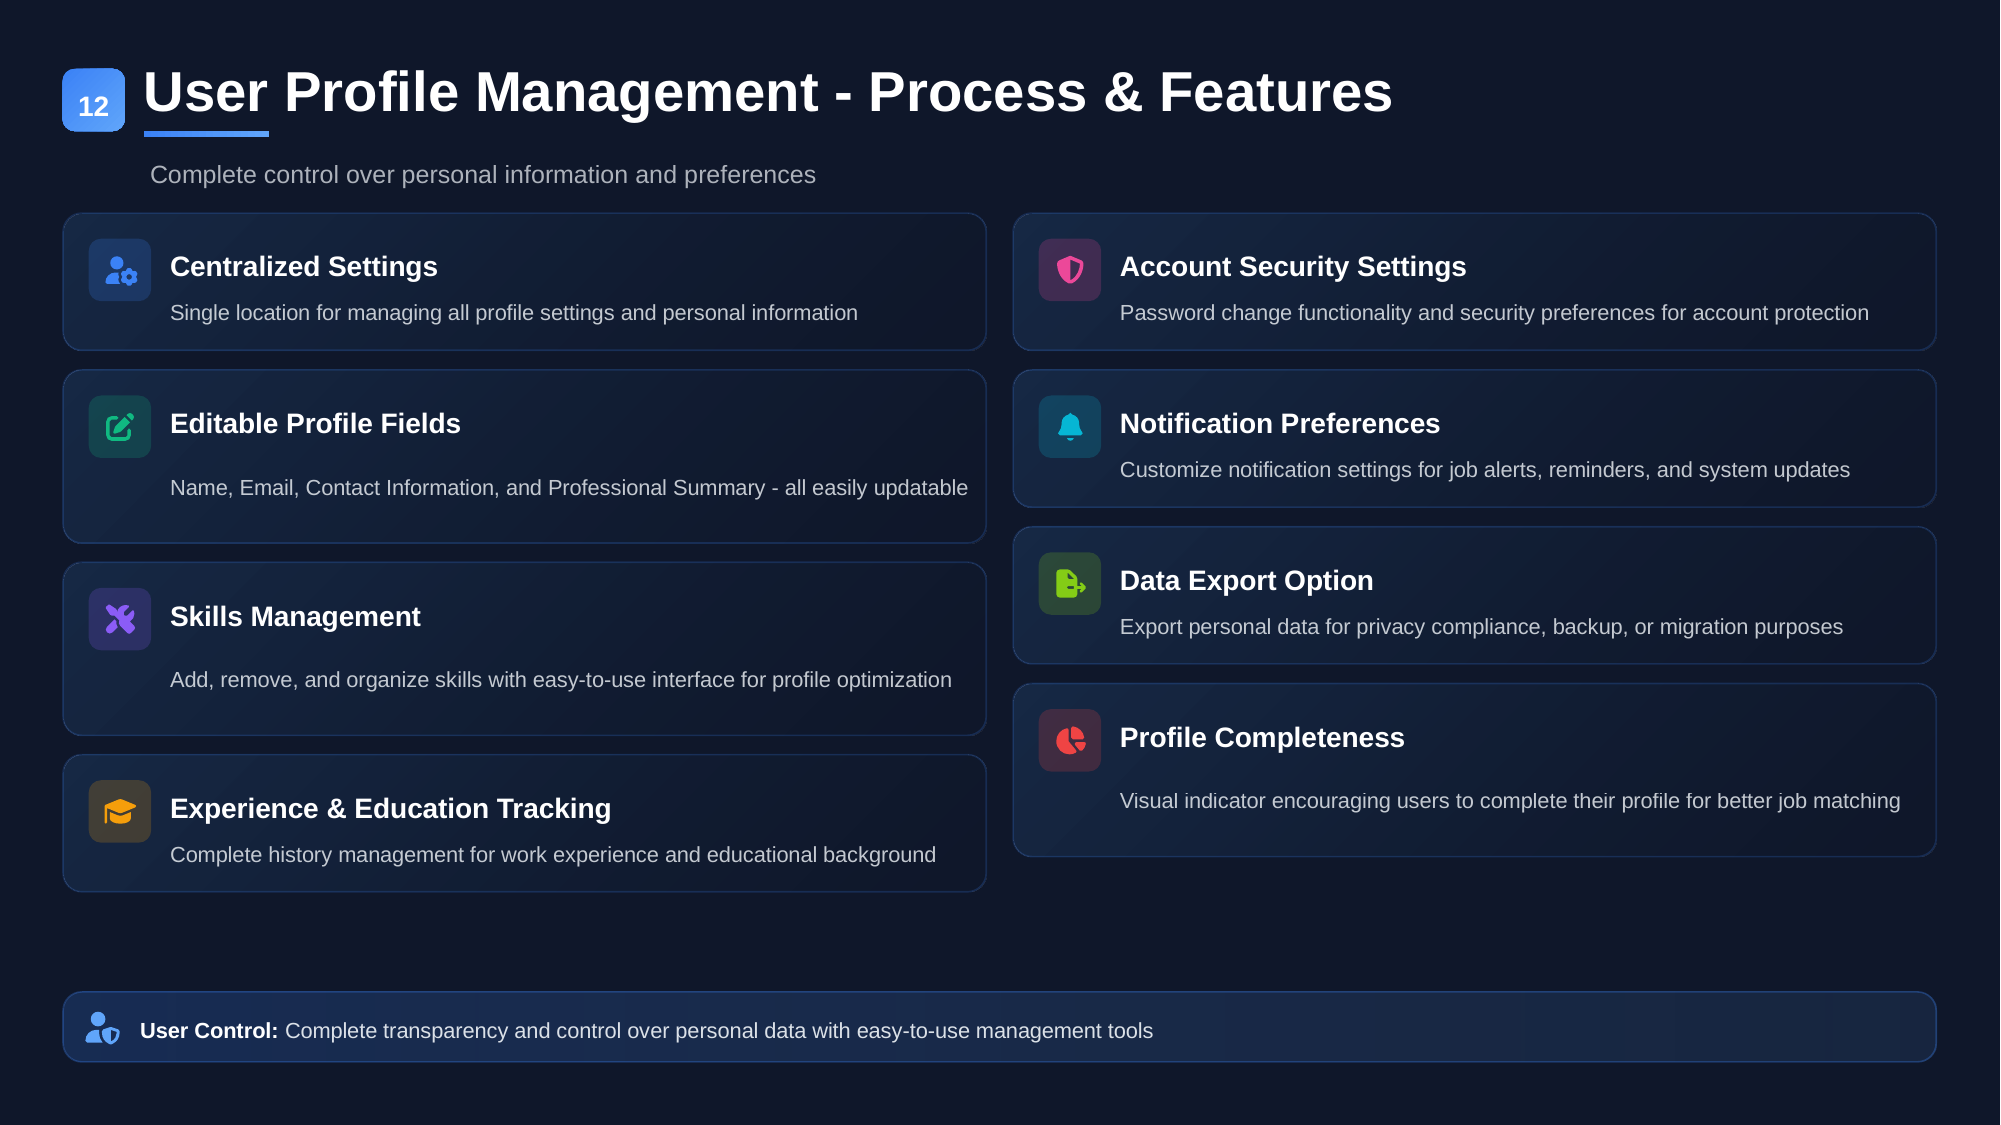

User Profile Management - Process & Features

12

Complete control over personal information and preferences

Centralized Settings

Account Security Settings

Single location for managing all profile settings and personal information
Password change functionality and security preferences for account protection

Editable Profile Fields

Notification Preferences

Name, Email, Contact Information, and Professional Summary - all easily updatable
Customize notification settings for job alerts, reminders, and system updates

Data Export Option

Skills Management
Export personal data for privacy compliance, backup, or migration purposes

Add, remove, and organize skills with easy-to-use interface for profile optimization

Profile Completeness

Visual indicator encouraging users to complete their profile for better job matching

Experience & Education Tracking

Complete history management for work experience and educational background

User Control: Complete transparency and control over personal data with easy-to-use management tools